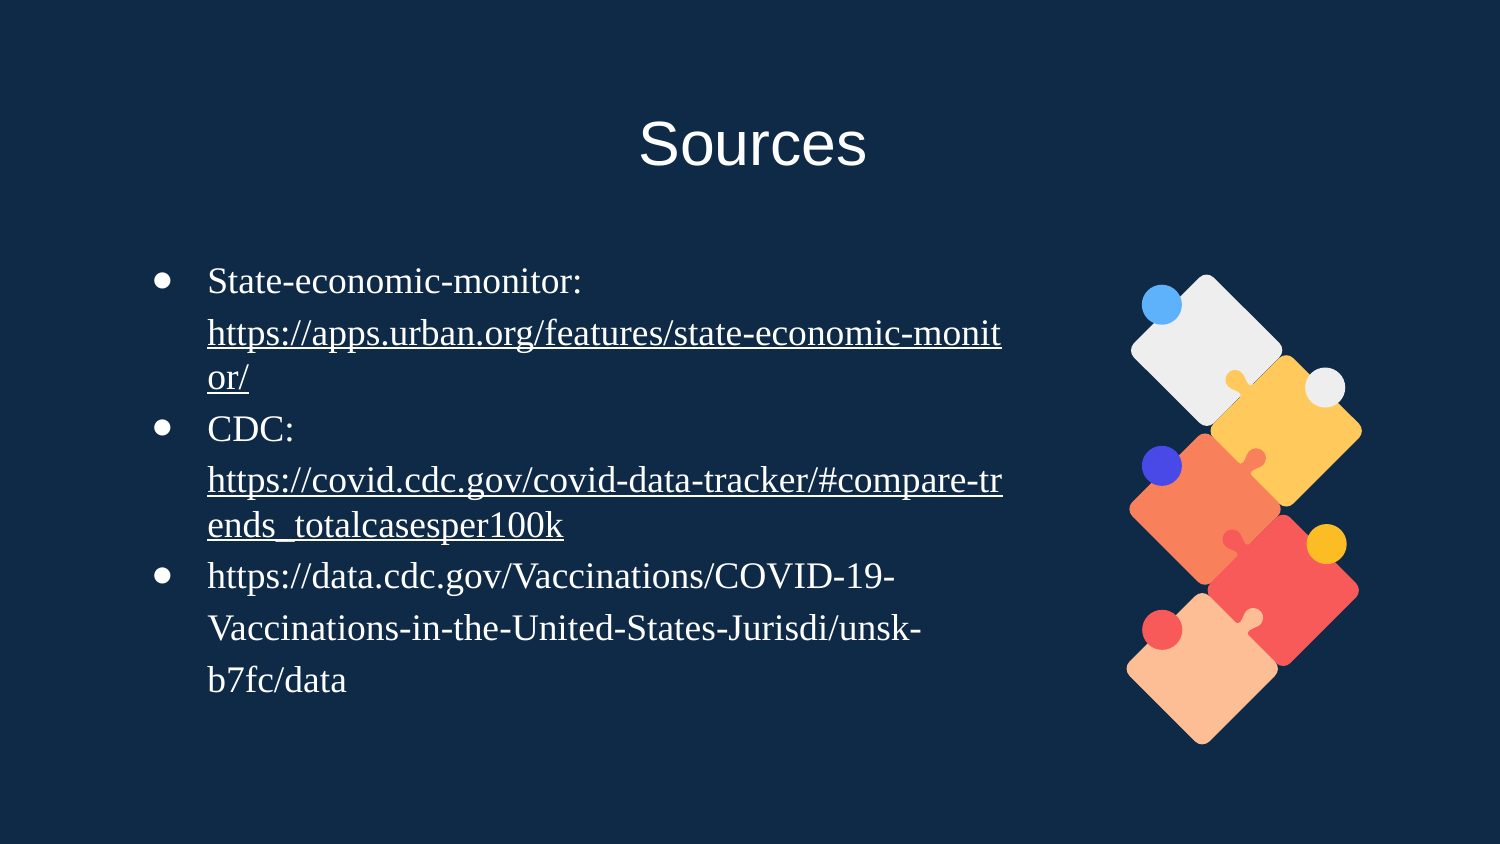

Jonna
Sources
State-economic-monitor: https://apps.urban.org/features/state-economic-monitor/
CDC: https://covid.cdc.gov/covid-data-tracker/#compare-trends_totalcasesper100k
https://data.cdc.gov/Vaccinations/COVID-19-Vaccinations-in-the-United-States-Jurisdi/unsk-b7fc/data